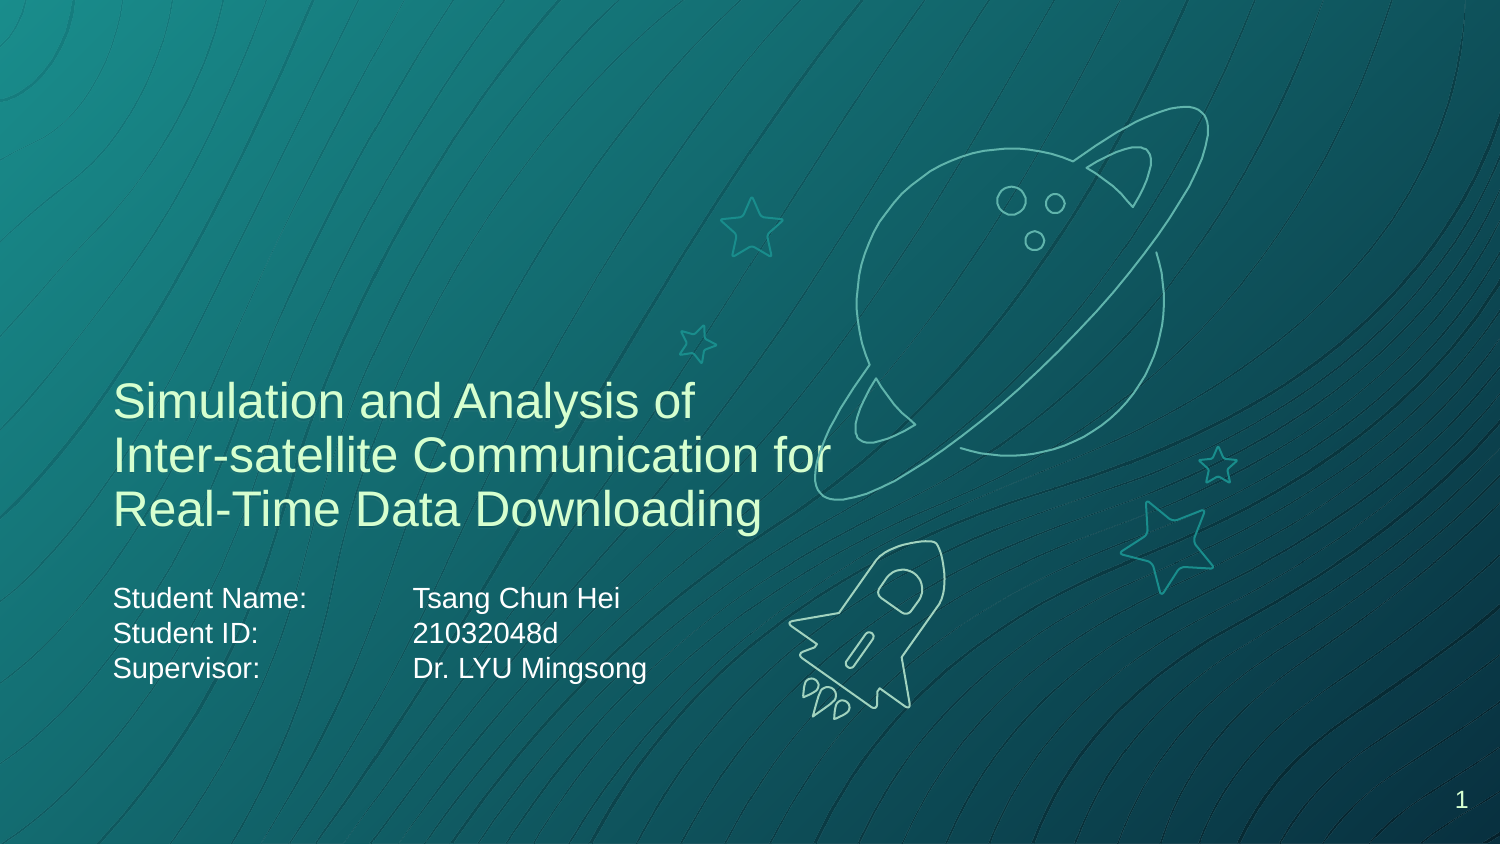

Simulation and Analysis of
Inter-satellite Communication for Real-Time Data Downloading

Student Name: 	Tsang Chun Hei
Student ID: 	21032048d
Supervisor: 	Dr. LYU Mingsong
1